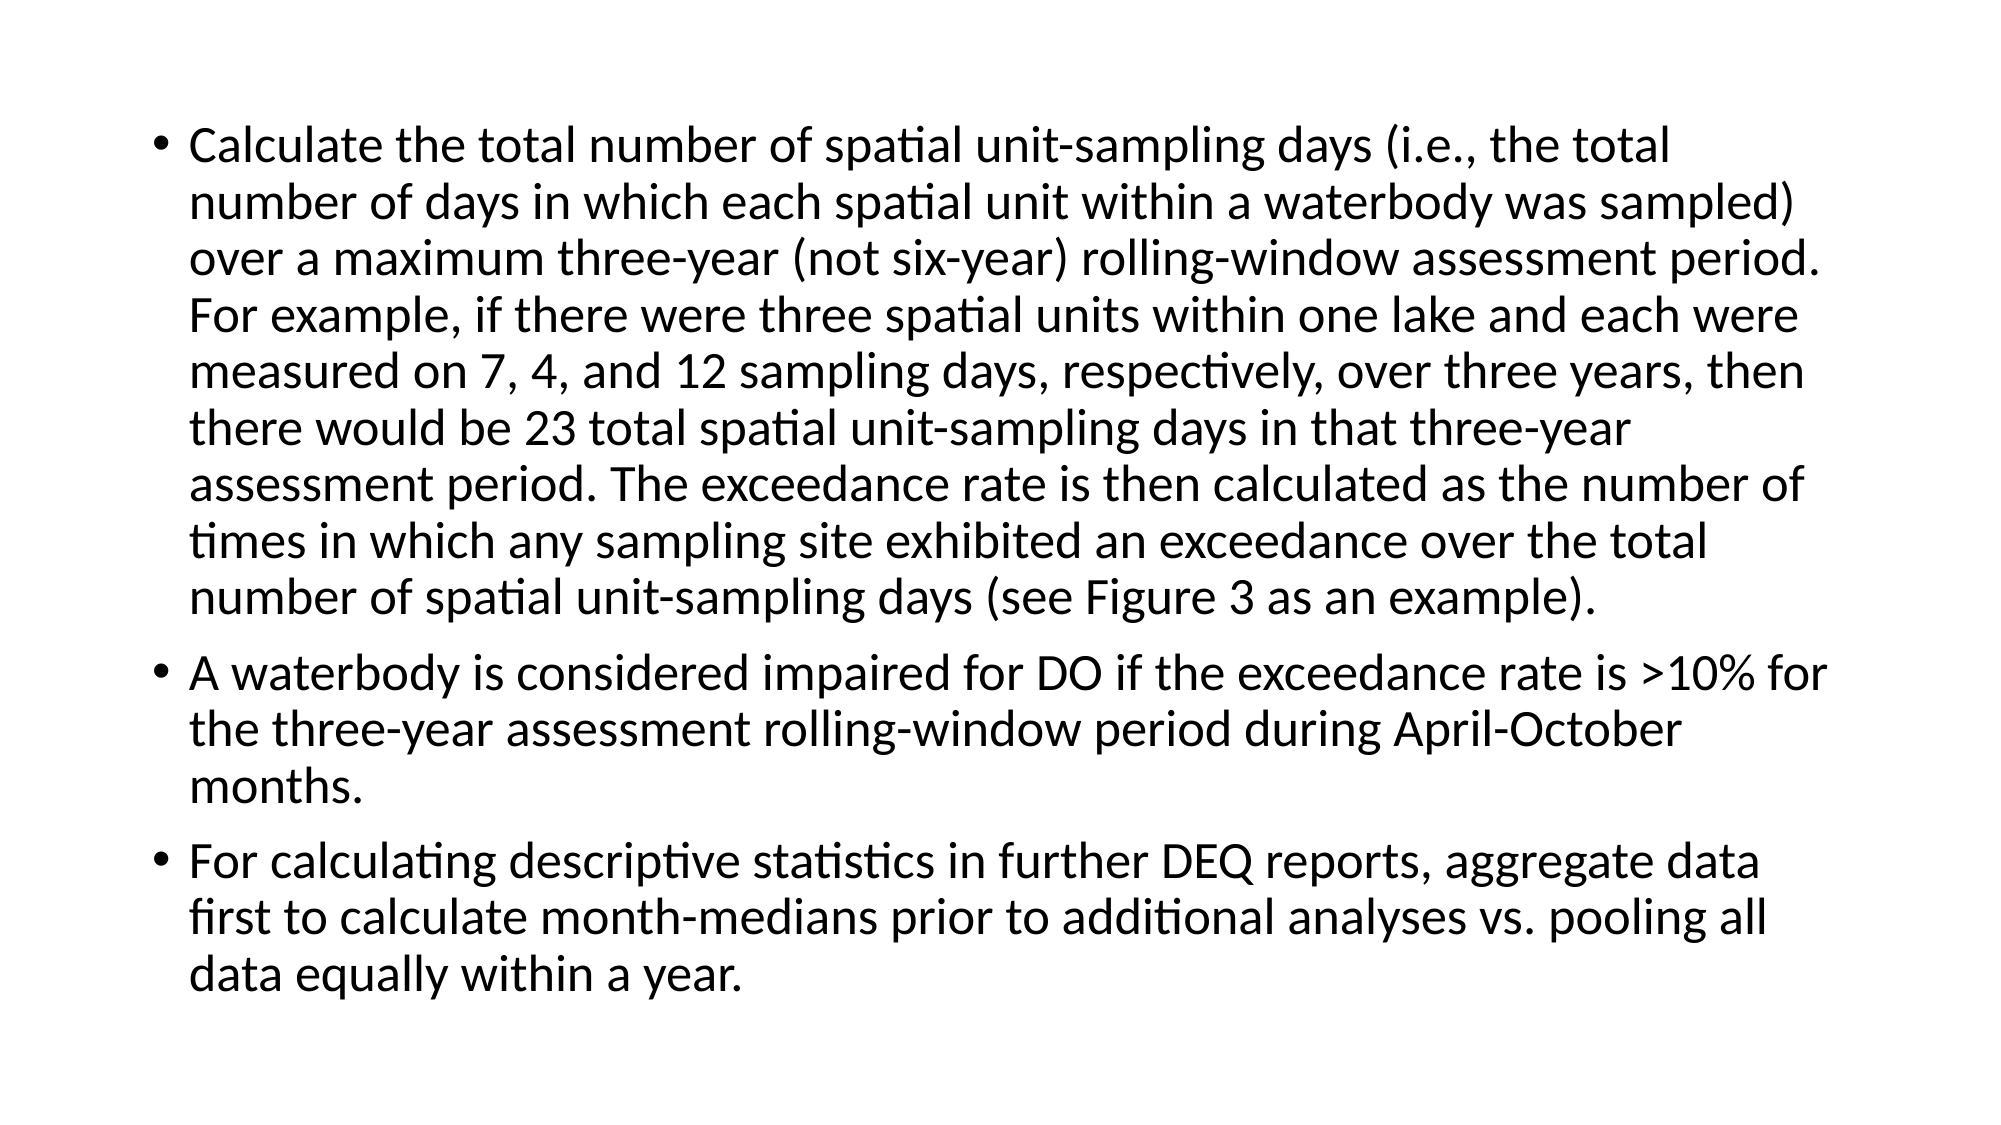

Calculate the total number of spatial unit-sampling days (i.e., the total number of days in which each spatial unit within a waterbody was sampled) over a maximum three-year (not six-year) rolling-window assessment period. For example, if there were three spatial units within one lake and each were measured on 7, 4, and 12 sampling days, respectively, over three years, then there would be 23 total spatial unit-sampling days in that three-year assessment period. The exceedance rate is then calculated as the number of times in which any sampling site exhibited an exceedance over the total number of spatial unit-sampling days (see Figure 3 as an example).
A waterbody is considered impaired for DO if the exceedance rate is >10% for the three-year assessment rolling-window period during April-October months.
For calculating descriptive statistics in further DEQ reports, aggregate data first to calculate month-medians prior to additional analyses vs. pooling all data equally within a year.